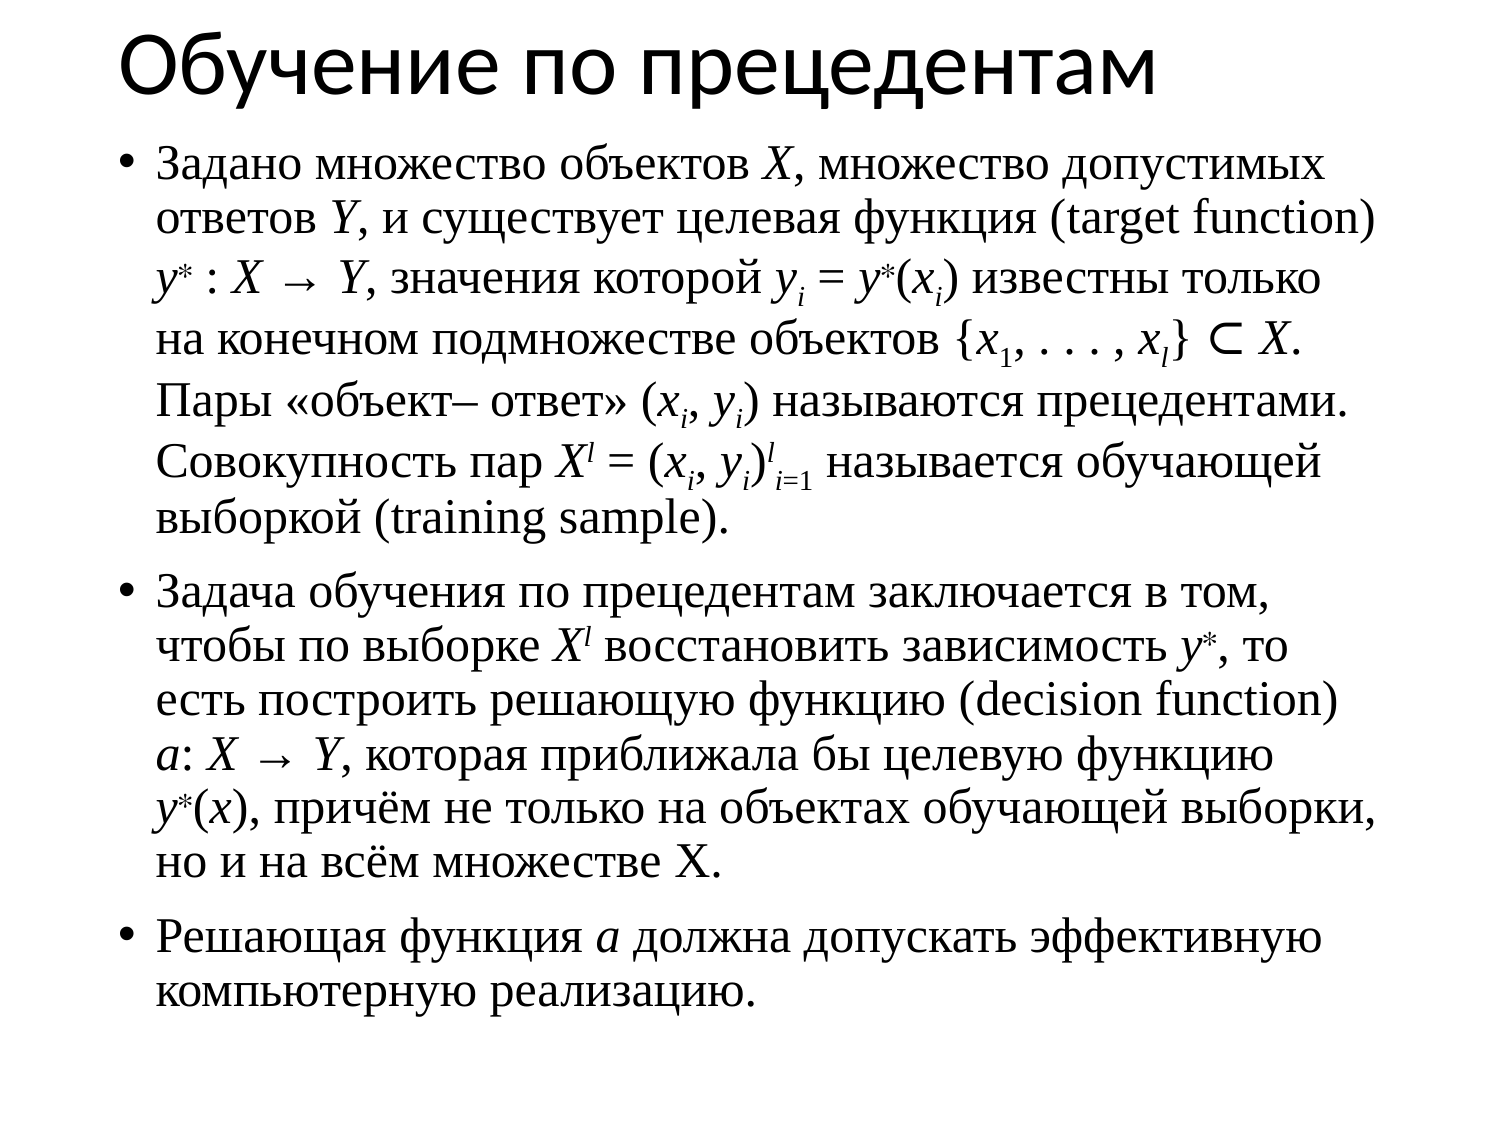

# Обучение по прецедентам
Задано множество объектов X, множество допустимых ответов Y, и существует целевая функция (target function) y∗ : X → Y, значения которой yi = y∗(xi) известны только на конечном подмножестве объектов {x1, . . . , xl} ⊂ X. Пары «объект– ответ» (xi, yi) называются прецедентами. Совокупность пар Xl = (xi, yi)li=1 называется обучающей выборкой (training sample).
Задача обучения по прецедентам заключается в том, чтобы по выборке Xl восстановить зависимость y∗, то есть построить решающую функцию (decision function) a: X → Y, которая приближала бы целевую функцию y∗(x), причём не только на объектах обучающей выборки, но и на всём множестве X.
Решающая функция a должна допускать эффективную компьютерную реализацию.